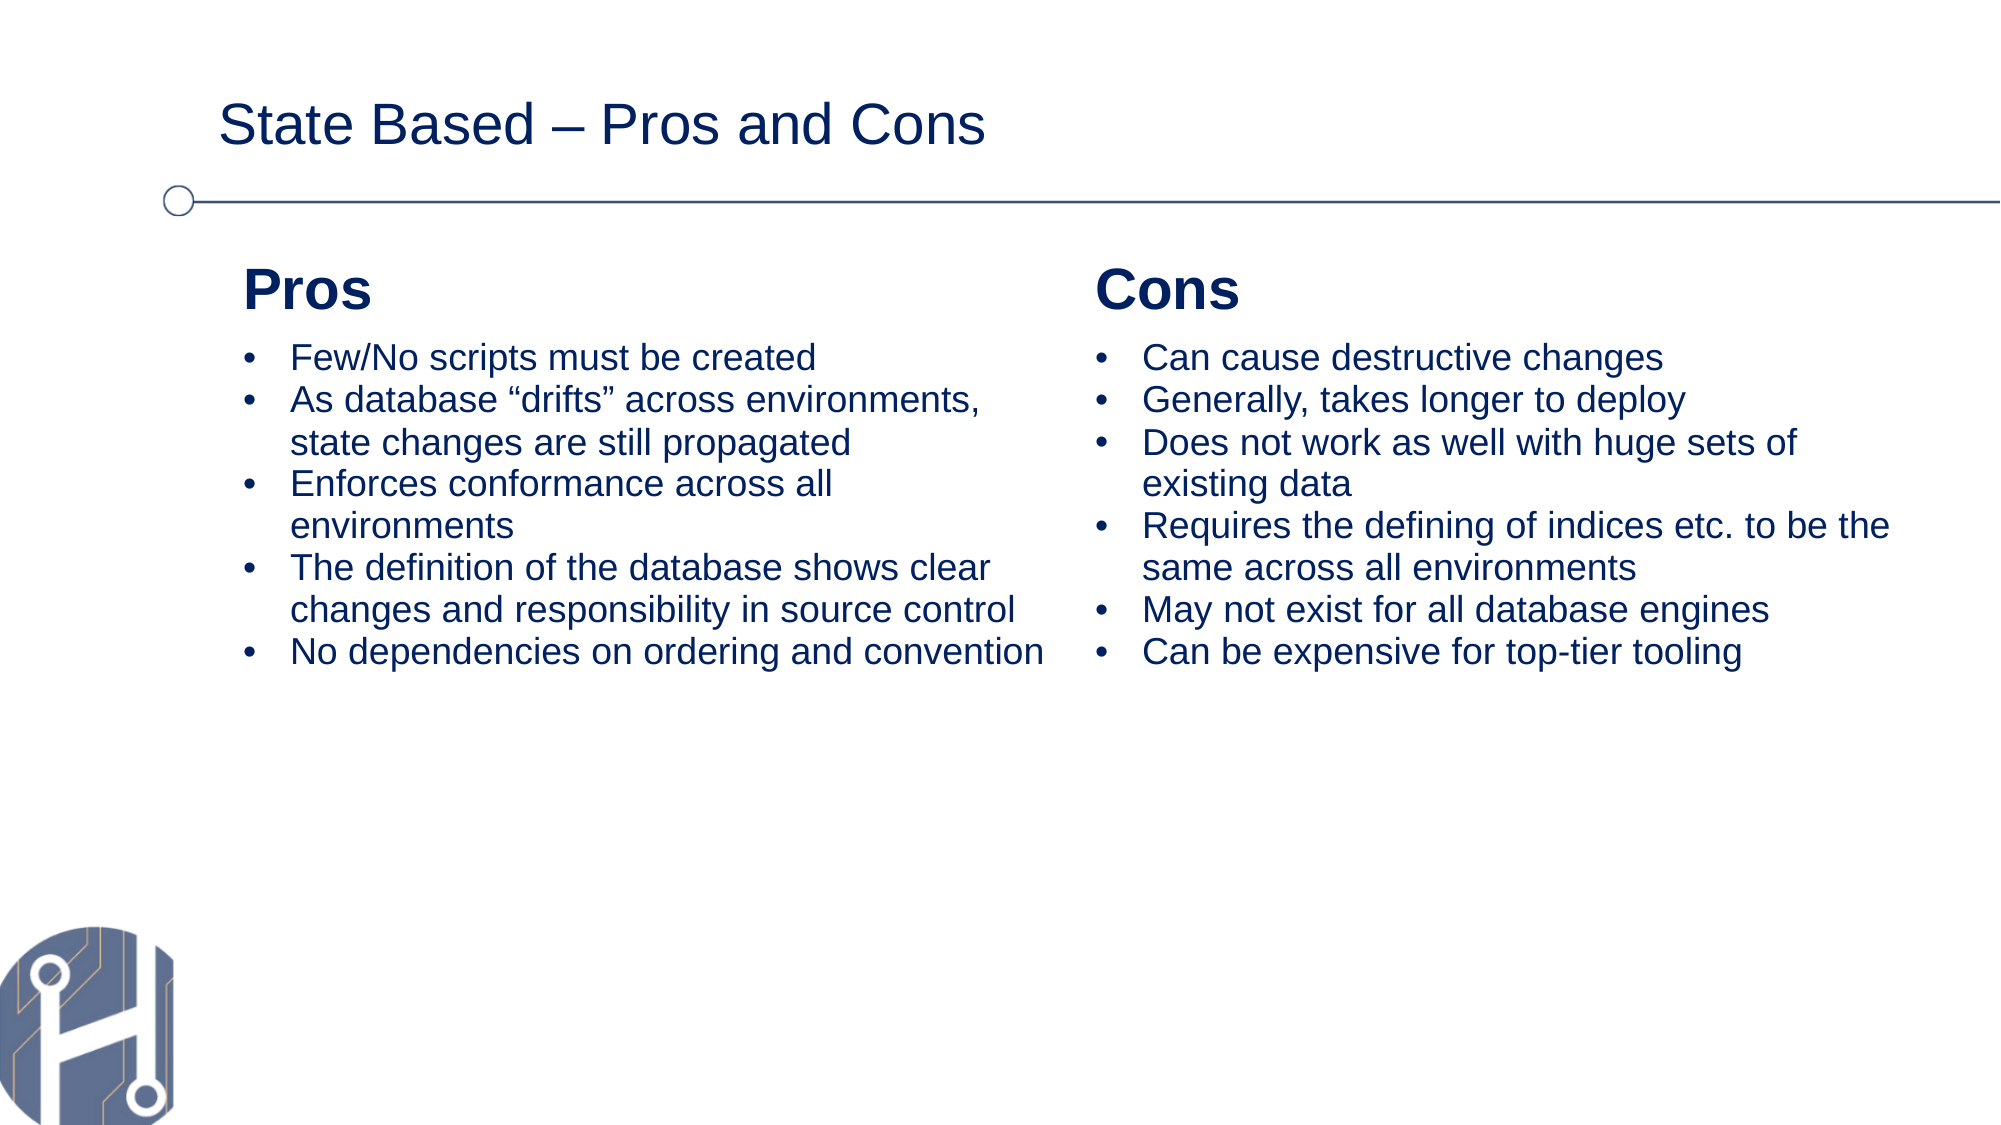

State Based – Pros and Cons
| Pros | Cons |
| --- | --- |
| Few/No scripts must be created As database “drifts” across environments, state changes are still propagated Enforces conformance across all environments The definition of the database shows clear changes and responsibility in source control No dependencies on ordering and convention | Can cause destructive changes Generally, takes longer to deploy Does not work as well with huge sets of existing data Requires the defining of indices etc. to be the same across all environments May not exist for all database engines Can be expensive for top-tier tooling |